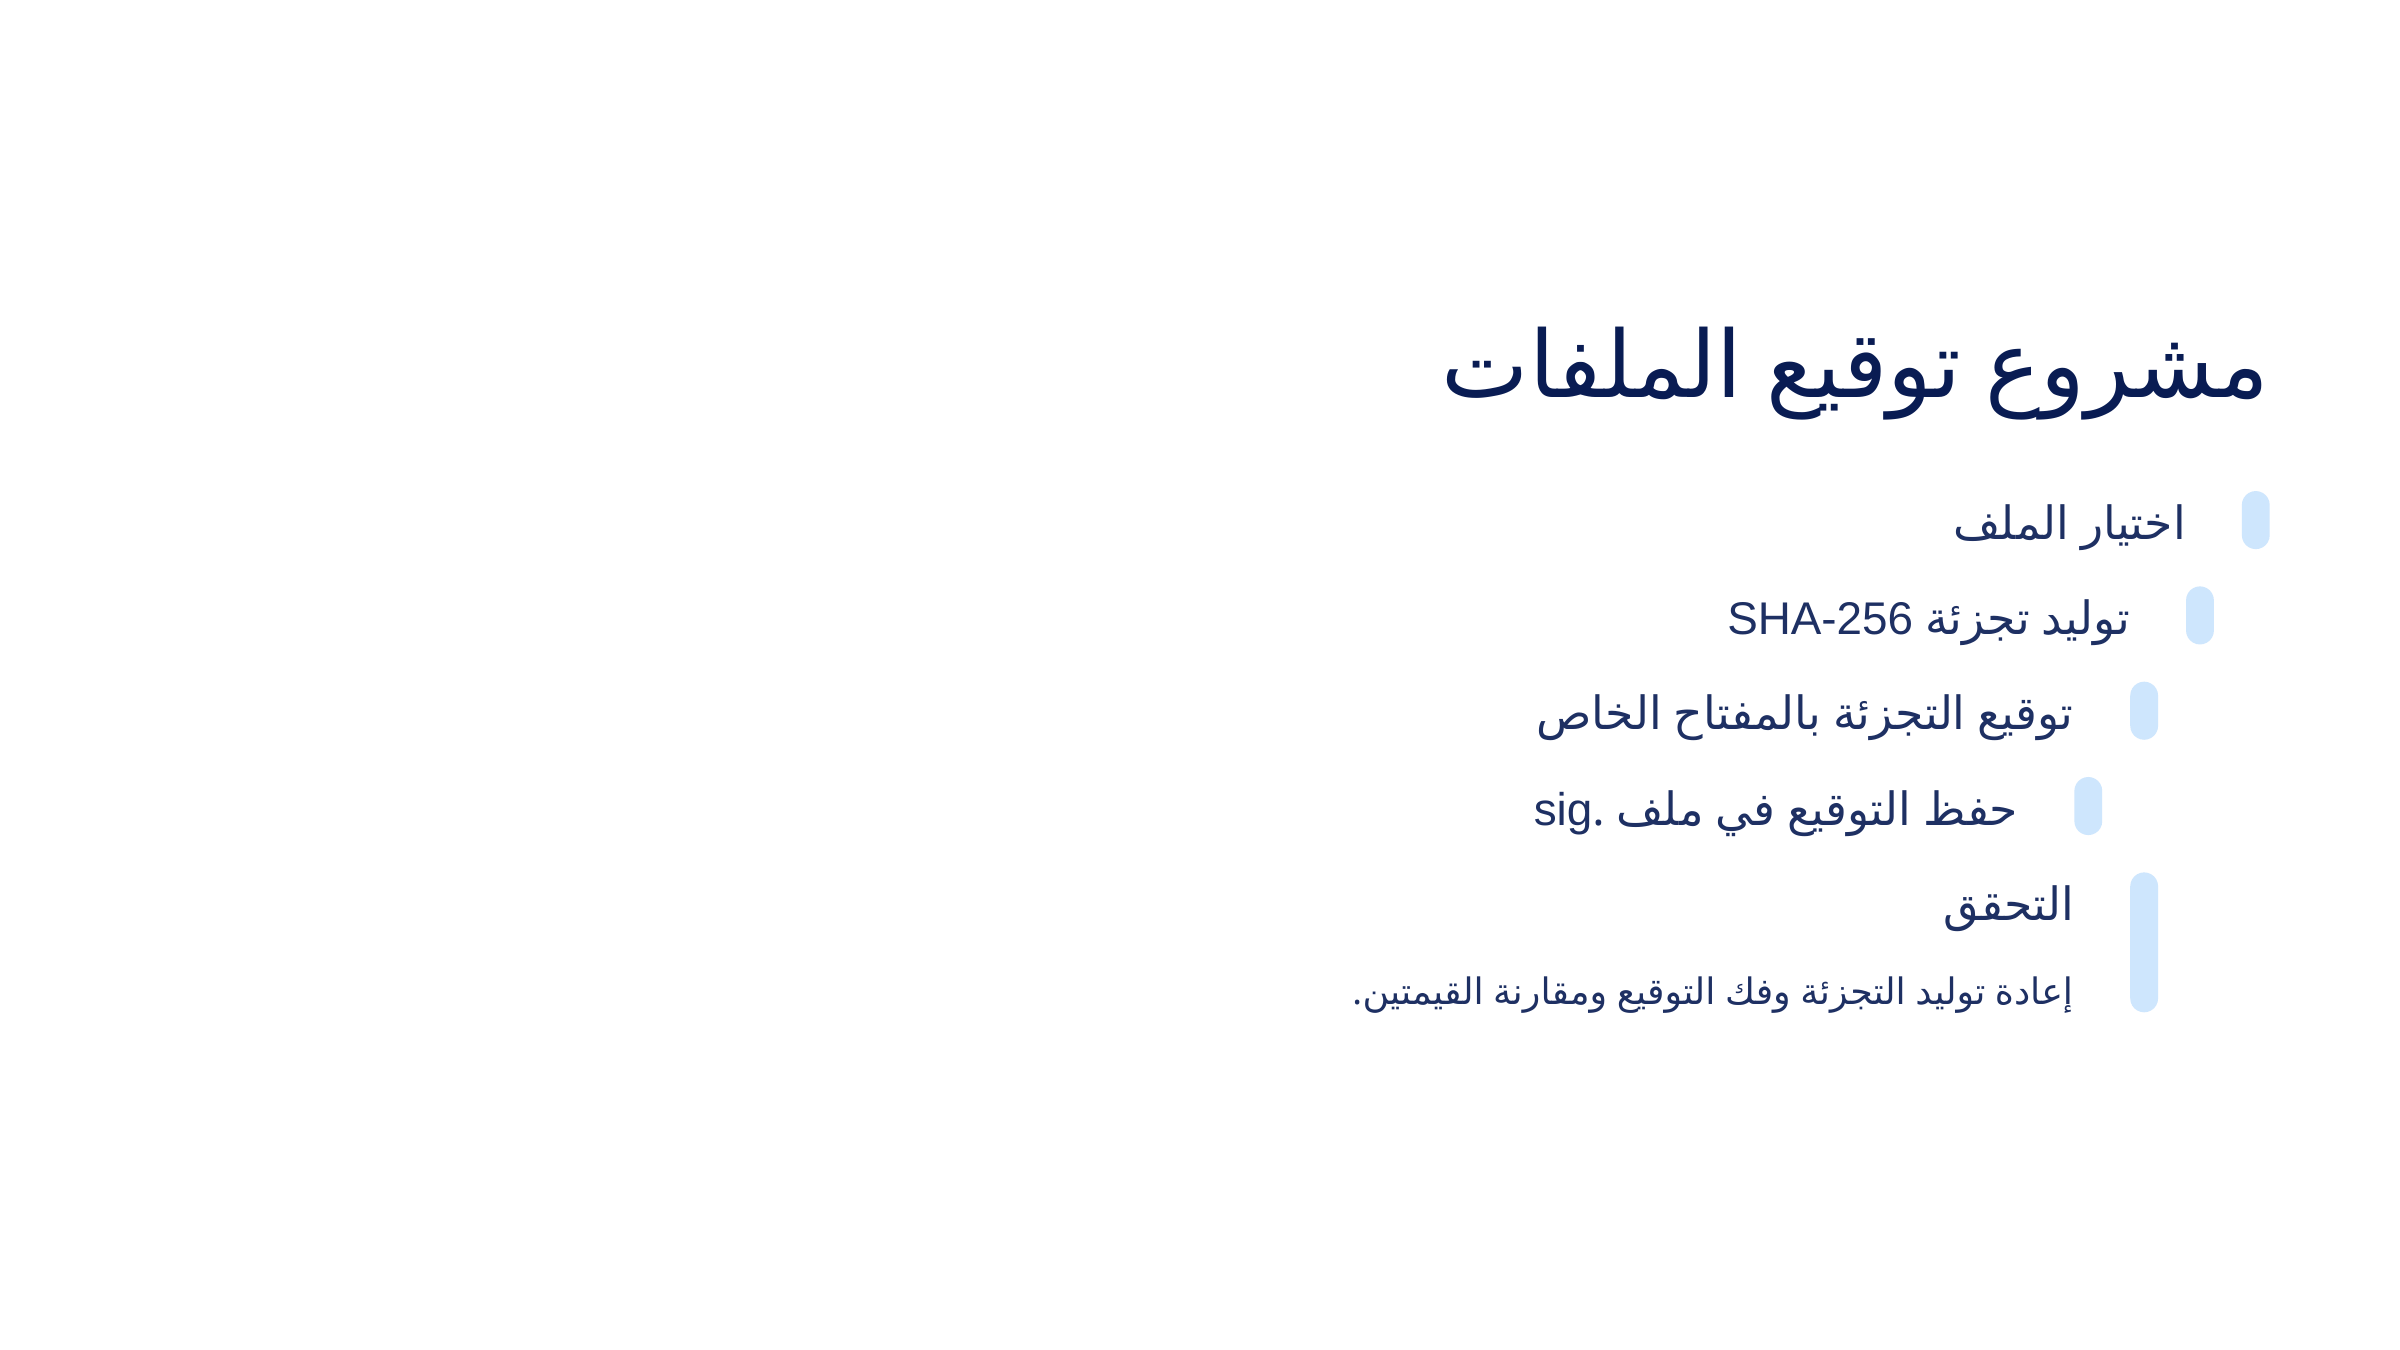

مشروع توقيع الملفات
اختيار الملف

توليد تجزئة SHA-256

توقيع التجزئة بالمفتاح الخاص

حفظ التوقيع في ملف .sig

التحقق

إعادة توليد التجزئة وفك التوقيع ومقارنة القيمتين.